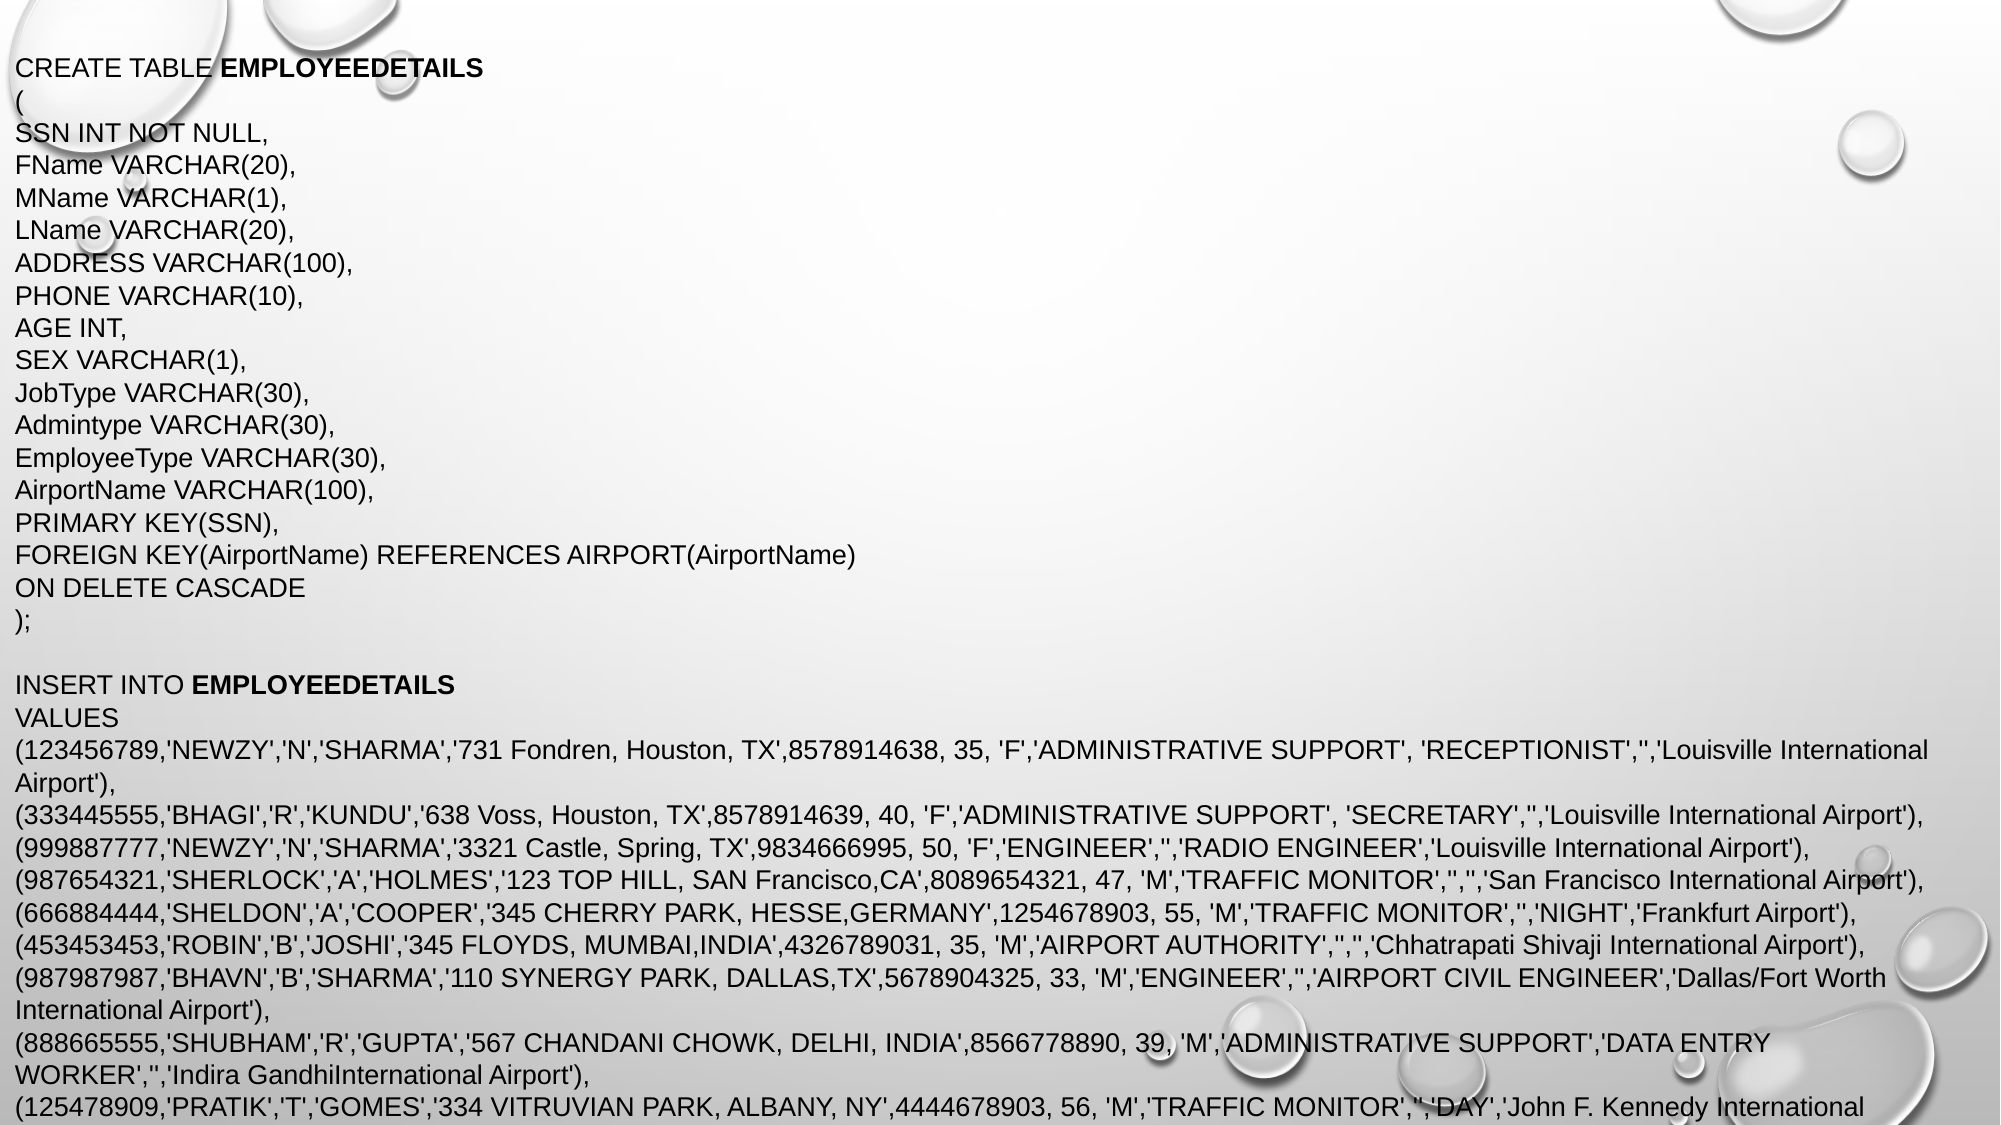

CREATE TABLE EMPLOYEEDETAILS
(
SSN INT NOT NULL,
FName VARCHAR(20),
MName VARCHAR(1),
LName VARCHAR(20),
ADDRESS VARCHAR(100),
PHONE VARCHAR(10),
AGE INT,
SEX VARCHAR(1),
JobType VARCHAR(30),
Admintype VARCHAR(30),
EmployeeType VARCHAR(30),
AirportName VARCHAR(100),
PRIMARY KEY(SSN),
FOREIGN KEY(AirportName) REFERENCES AIRPORT(AirportName)
ON DELETE CASCADE
);

INSERT INTO EMPLOYEEDETAILS
VALUES
(123456789,'NEWZY','N','SHARMA','731 Fondren, Houston, TX',8578914638, 35, 'F','ADMINISTRATIVE SUPPORT', 'RECEPTIONIST','','Louisville International Airport'),
(333445555,'BHAGI','R','KUNDU','638 Voss, Houston, TX',8578914639, 40, 'F','ADMINISTRATIVE SUPPORT', 'SECRETARY','','Louisville International Airport'),
(999887777,'NEWZY','N','SHARMA','3321 Castle, Spring, TX',9834666995, 50, 'F','ENGINEER','','RADIO ENGINEER','Louisville International Airport'),
(987654321,'SHERLOCK','A','HOLMES','123 TOP HILL, SAN Francisco,CA',8089654321, 47, 'M','TRAFFIC MONITOR','','','San Francisco International Airport'),
(666884444,'SHELDON','A','COOPER','345 CHERRY PARK, HESSE,GERMANY',1254678903, 55, 'M','TRAFFIC MONITOR','','NIGHT','Frankfurt Airport'),
(453453453,'ROBIN','B','JOSHI','345 FLOYDS, MUMBAI,INDIA',4326789031, 35, 'M','AIRPORT AUTHORITY','','','Chhatrapati Shivaji International Airport'),
(987987987,'BHAVN','B','SHARMA','110 SYNERGY PARK, DALLAS,TX',5678904325, 33, 'M','ENGINEER','','AIRPORT CIVIL ENGINEER','Dallas/Fort Worth International Airport'),
(888665555,'SHUBHAM','R','GUPTA','567 CHANDANI CHOWK, DELHI, INDIA',8566778890, 39, 'M','ADMINISTRATIVE SUPPORT','DATA ENTRY WORKER','','Indira GandhiInternational Airport'),
(125478909,'PRATIK','T','GOMES','334 VITRUVIAN PARK, ALBANY, NY',4444678903, 56, 'M','TRAFFIC MONITOR','','DAY','John F. Kennedy International Airport'),
(324567897,'VIKAS','R','SINGH','987 SOMNATH, CHANDIGARH, INDIA',2244658909, 36, 'M','TRAFFIC MONITOR','','DAY','Chandigarh International Airport');